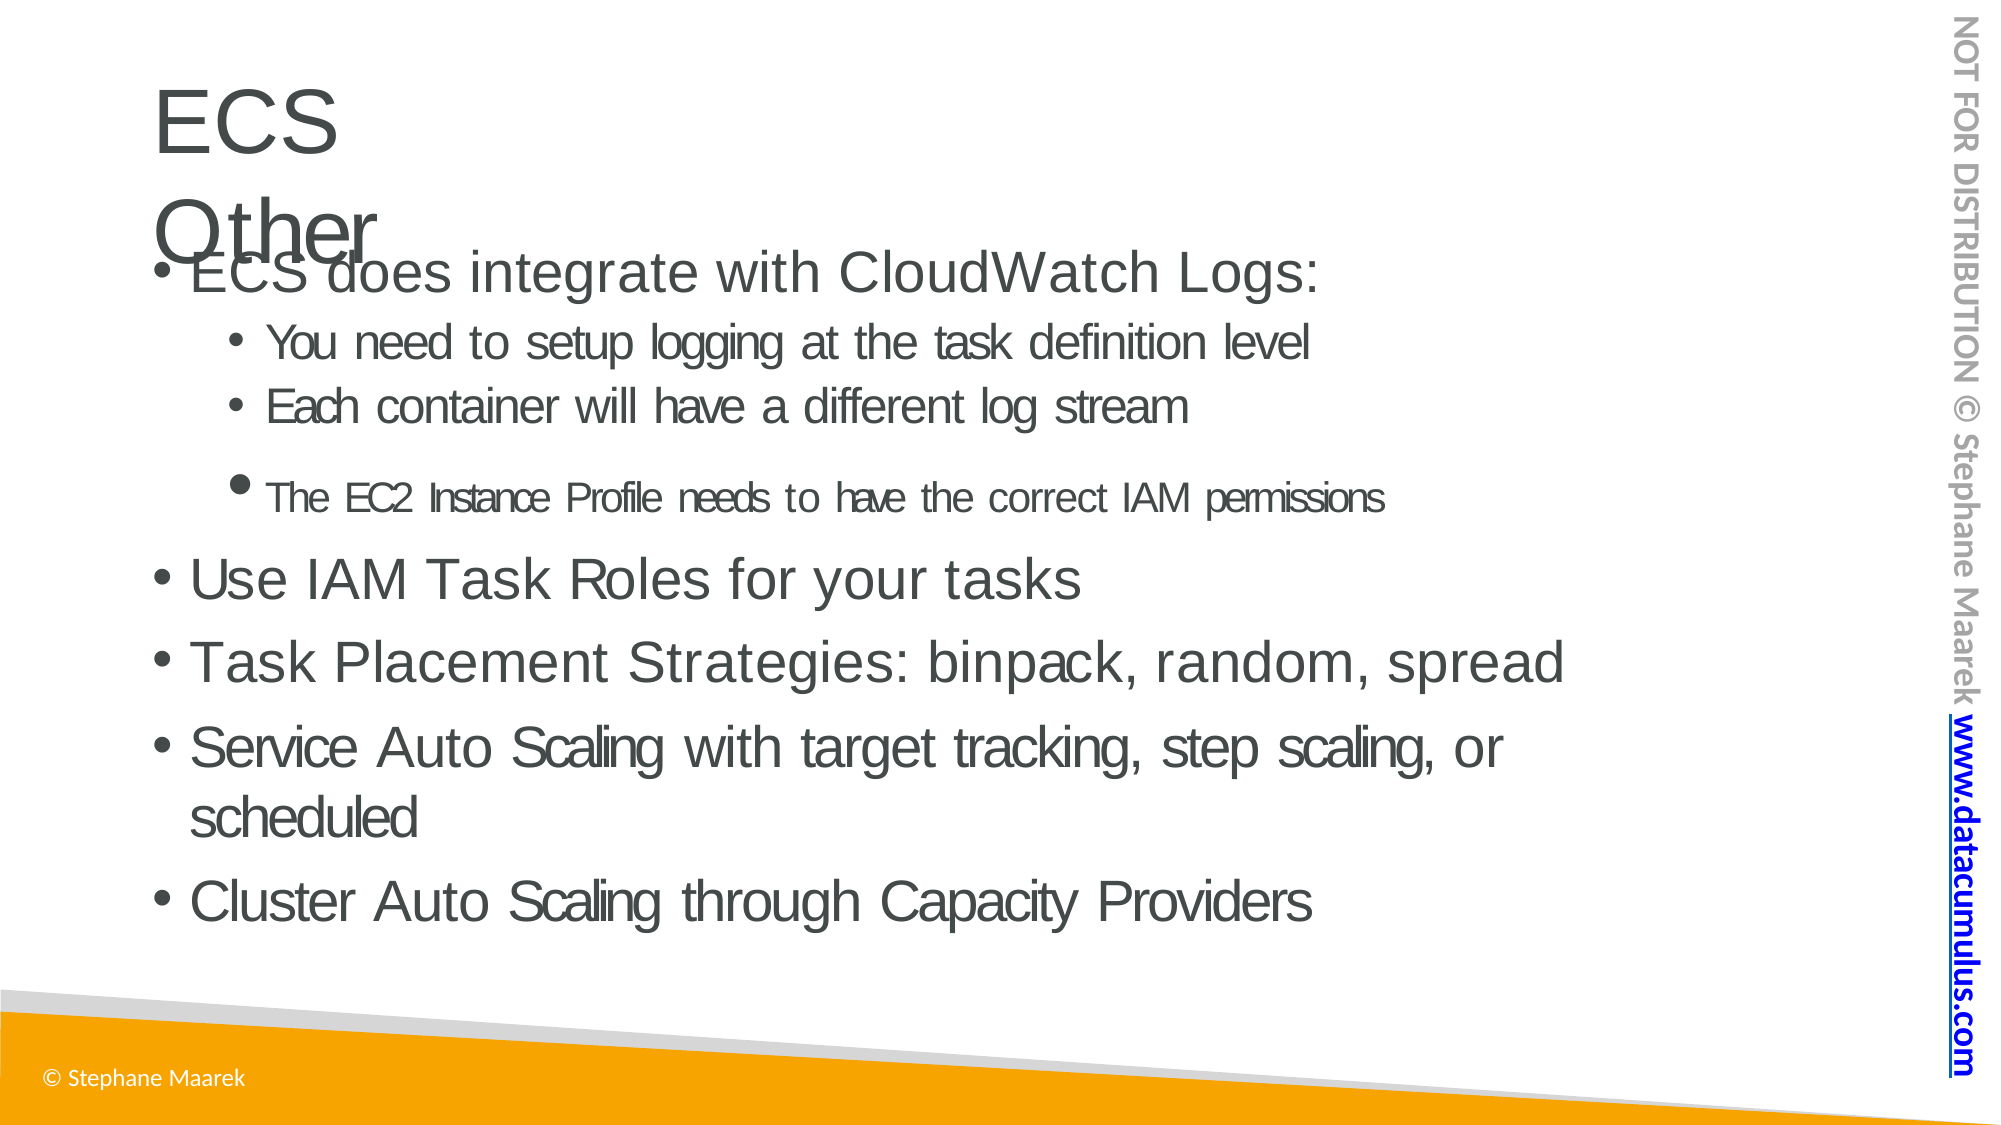

NOT FOR DISTRIBUTION © Stephane Maarek www.datacumulus.com
# ECS Other
ECS does integrate with CloudWatch Logs:
You need to setup logging at the task definition level
Each container will have a different log stream
The EC2 Instance Profile needs to have the correct IAM permissions
Use IAM Task Roles for your tasks
Task Placement Strategies: binpack, random, spread
Service Auto Scaling with target tracking, step scaling, or scheduled
Cluster Auto Scaling through Capacity Providers
© Stephane Maarek